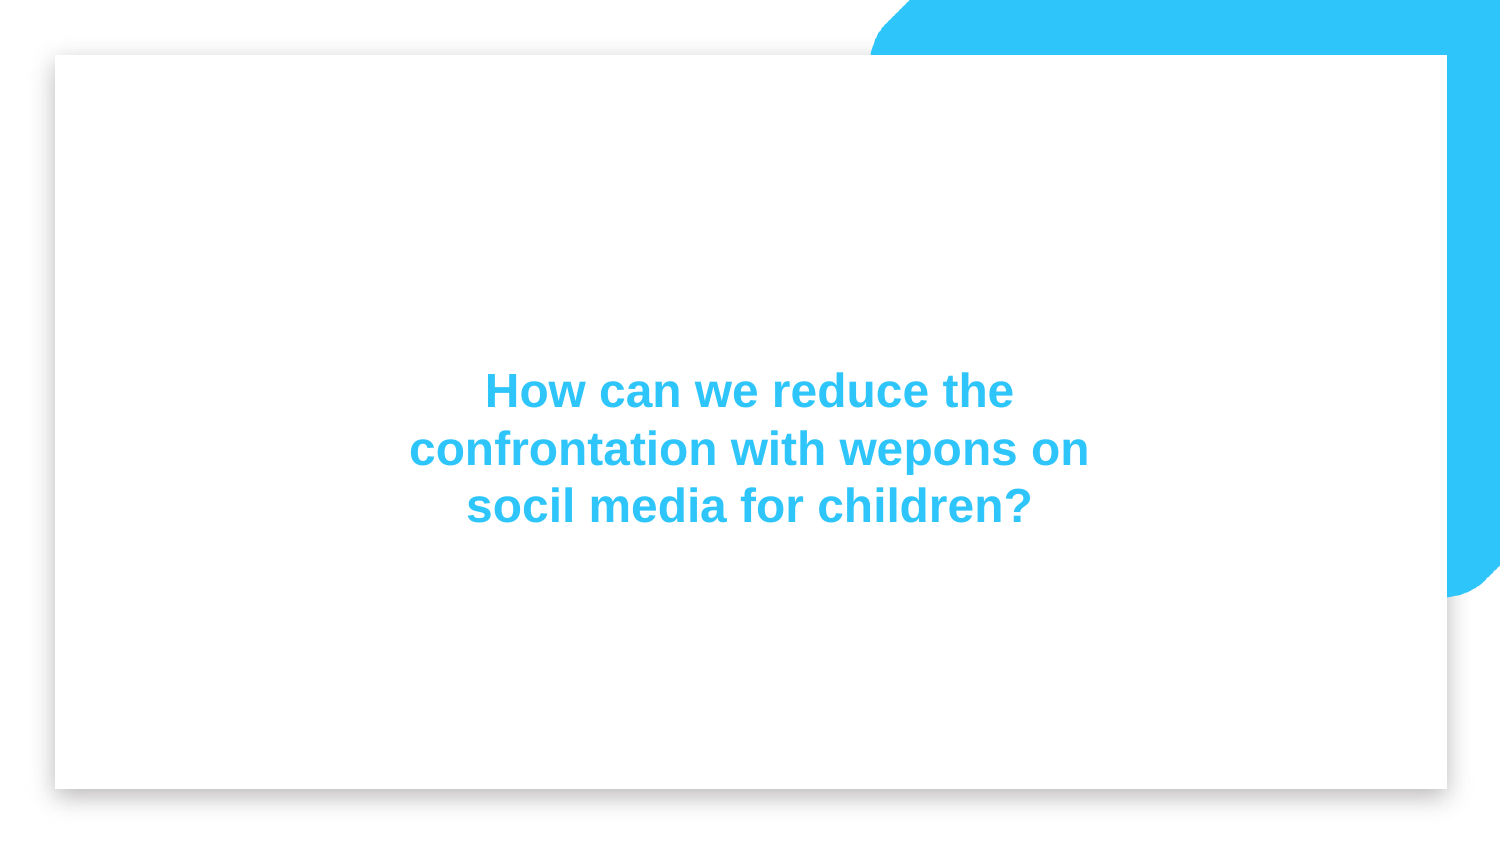

How can we reduce the confrontation with wepons on socil media for children?